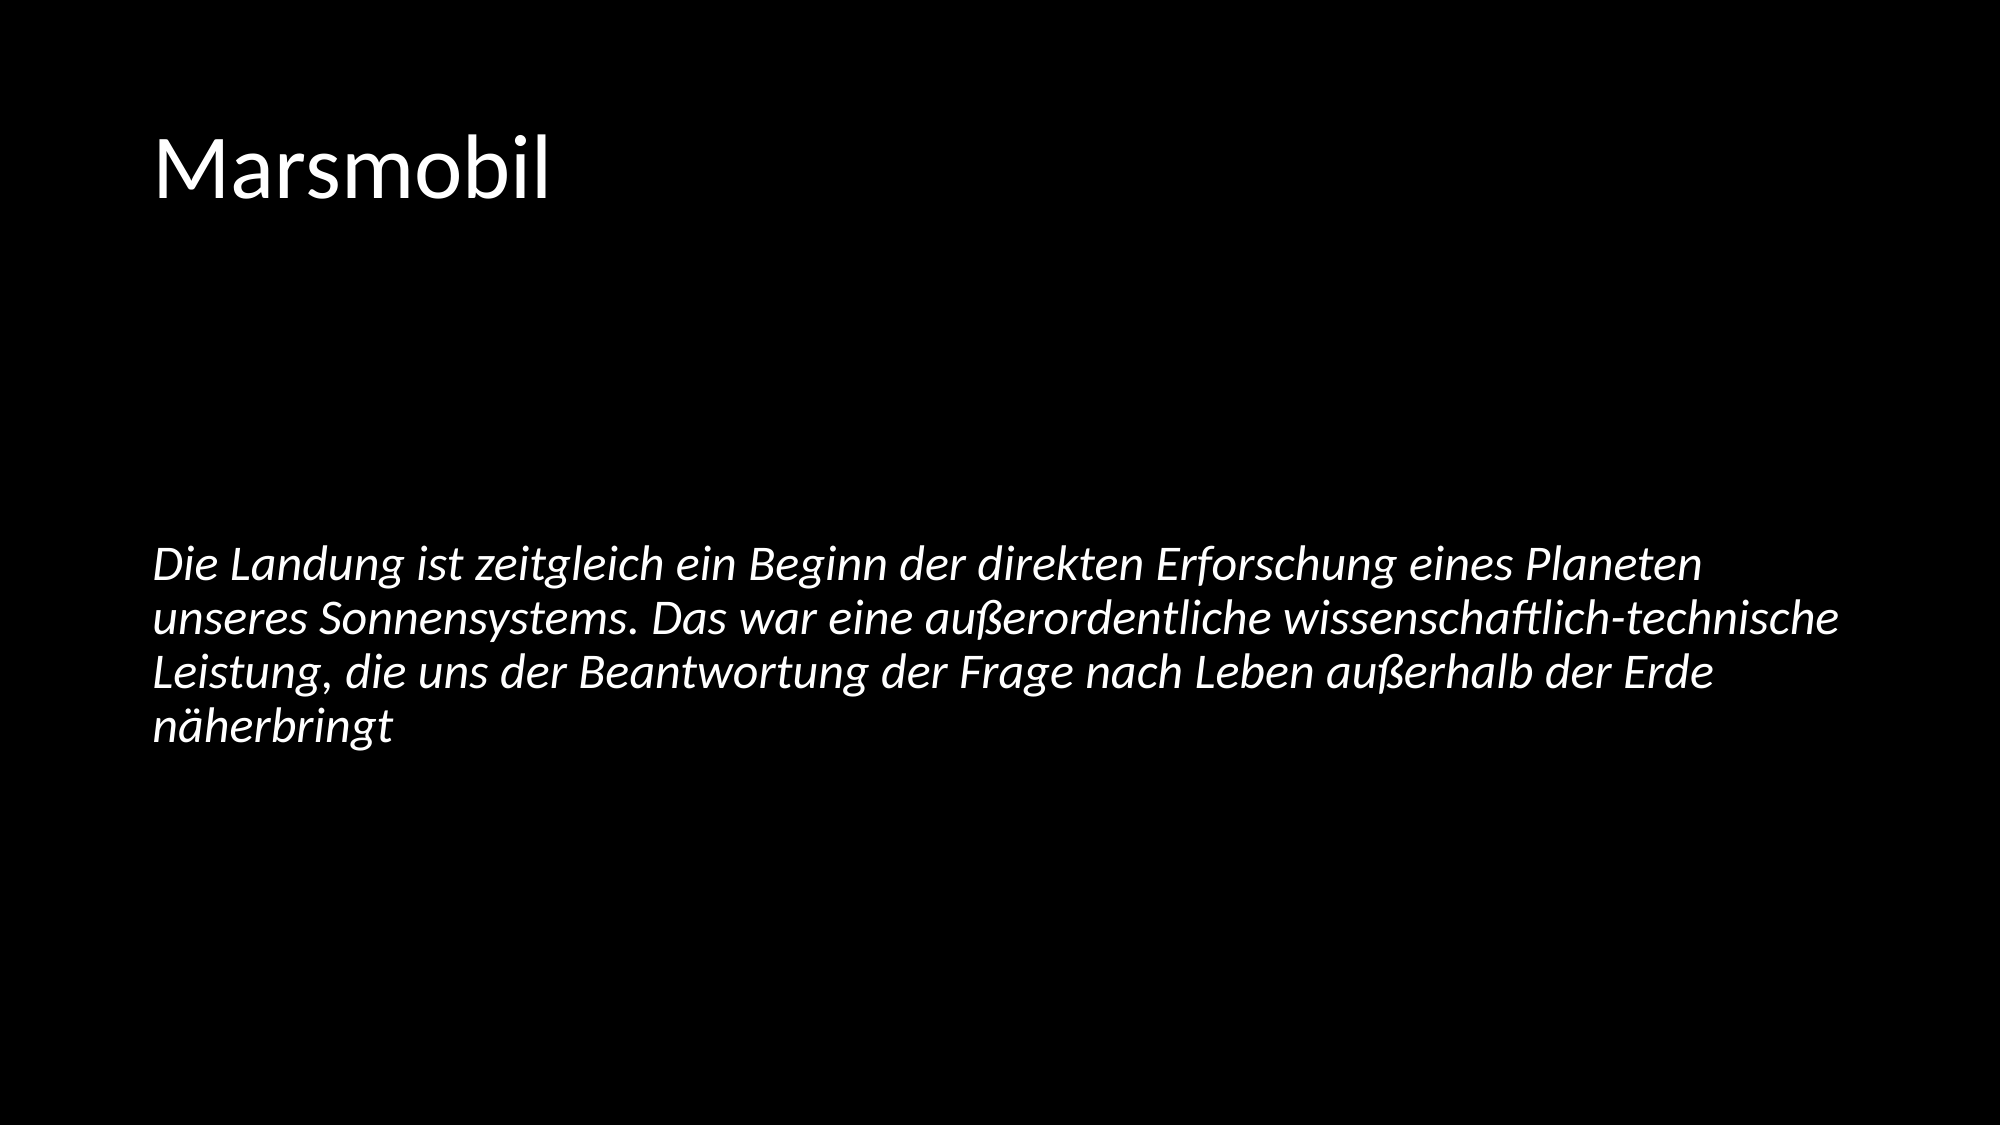

# Marsmobil

Die Landung ist zeitgleich ein Beginn der direkten Erforschung eines Planeten unseres Sonnensystems. Das war eine außerordentliche wissenschaftlich-technische Leistung, die uns der Beantwortung der Frage nach Leben außerhalb der Erde näherbringt